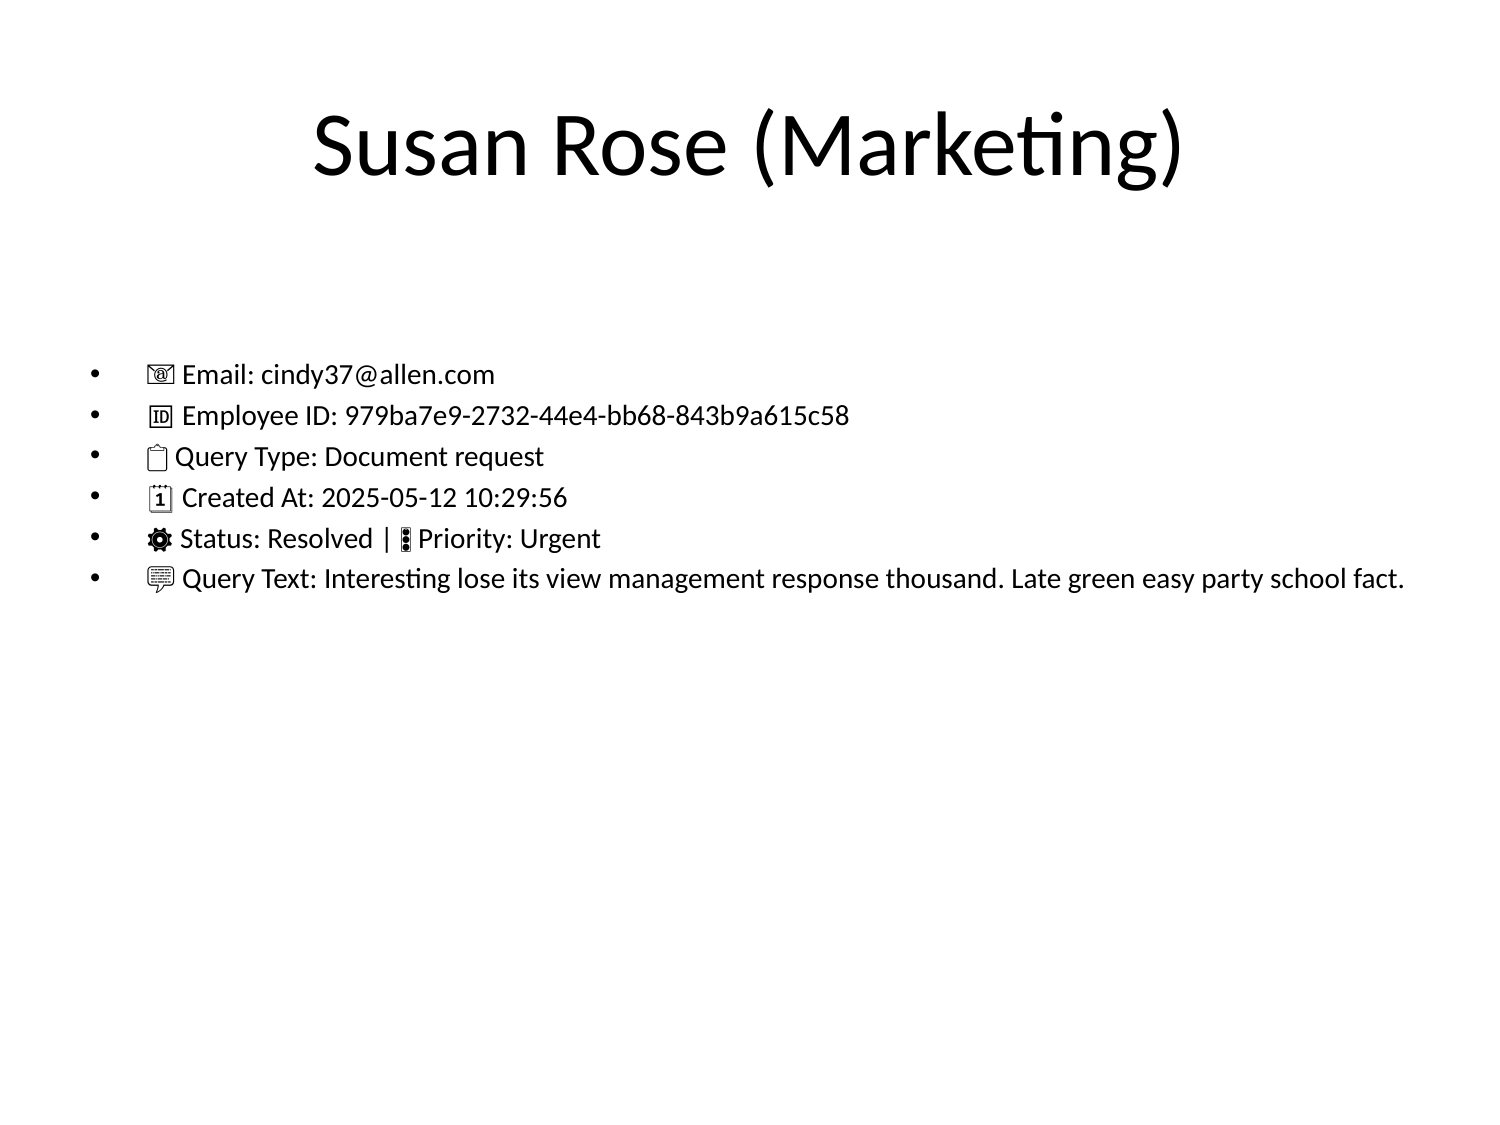

# Susan Rose (Marketing)

📧 Email: cindy37@allen.com
🆔 Employee ID: 979ba7e9-2732-44e4-bb68-843b9a615c58
📋 Query Type: Document request
🗓 Created At: 2025-05-12 10:29:56
⚙ Status: Resolved | 🚦 Priority: Urgent
💬 Query Text: Interesting lose its view management response thousand. Late green easy party school fact.